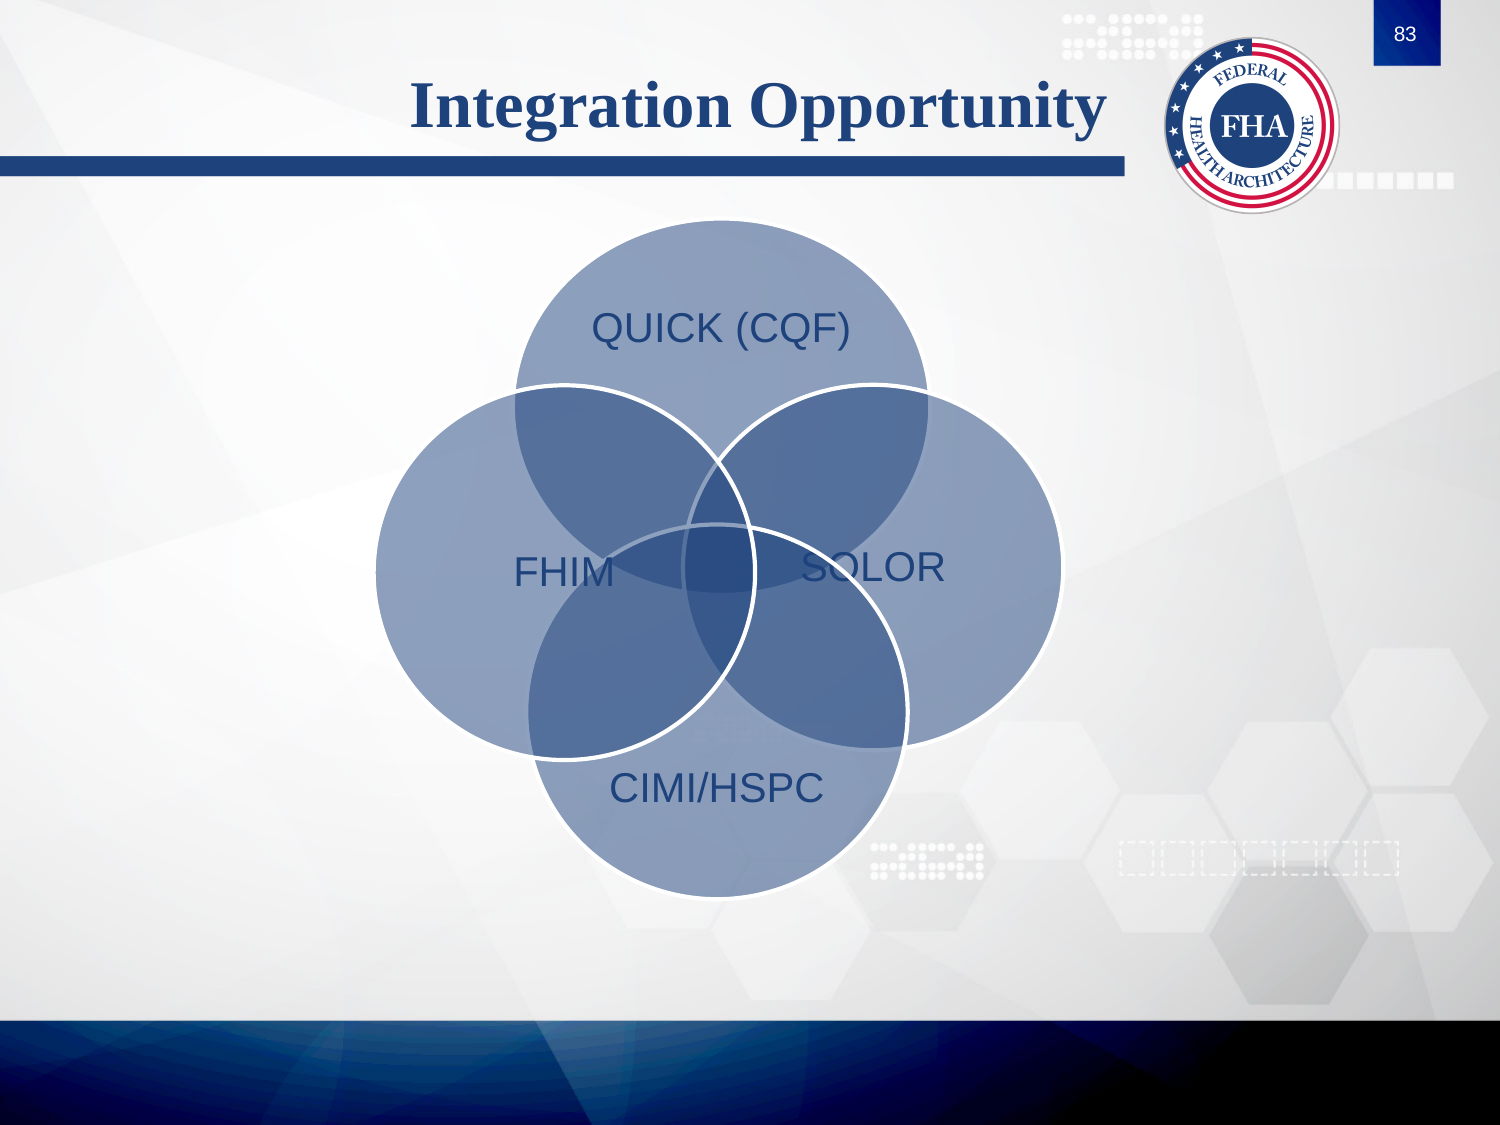

83
# Integration Opportunity
QUICK (CQF)
SOLOR
CIMI/HSPC
FHIM